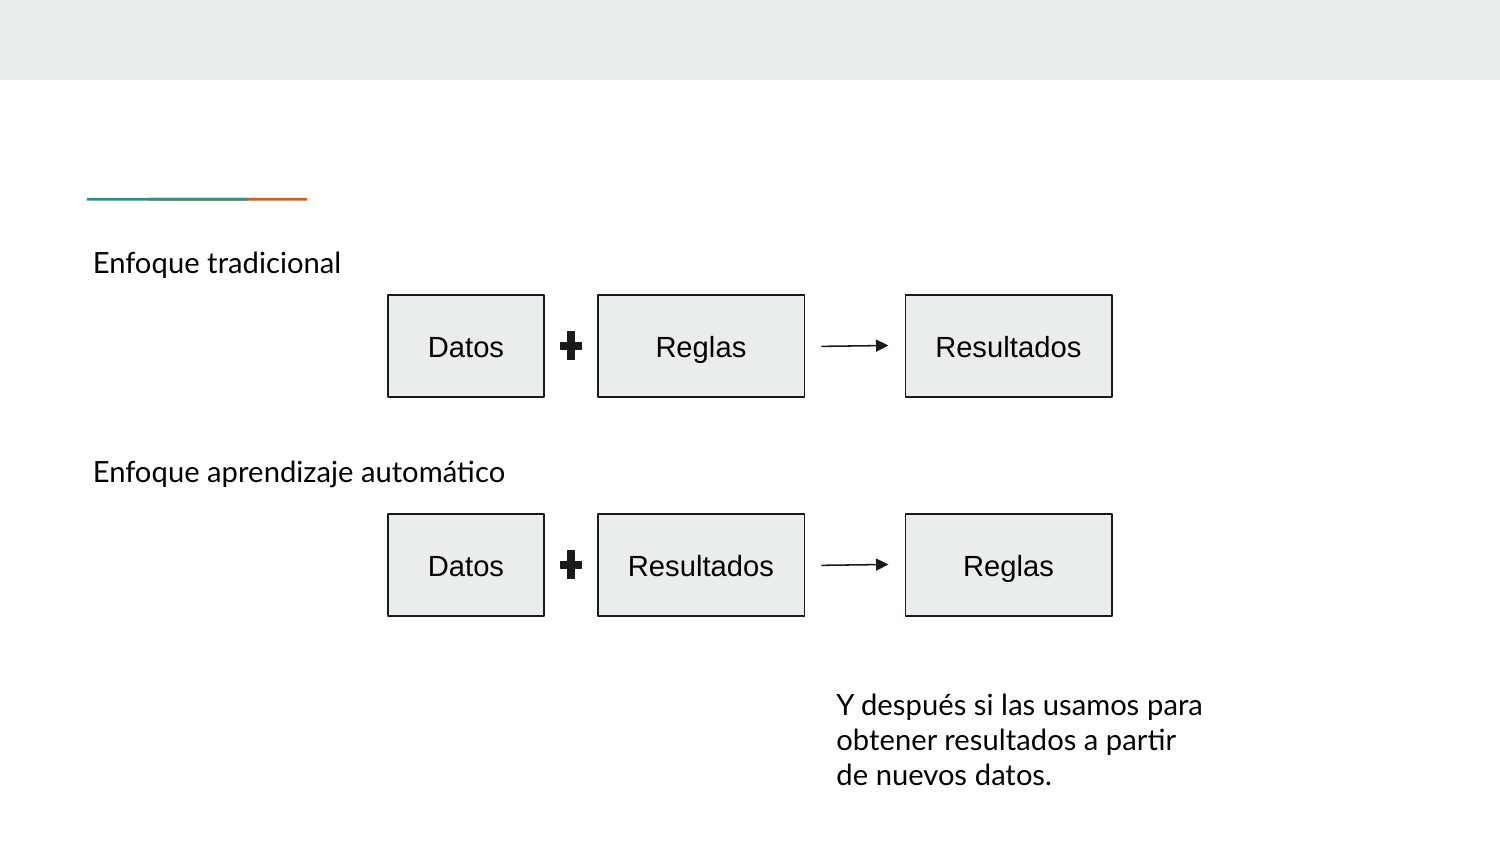

Enfoque tradicional
Datos
Reglas
Resultados

Enfoque aprendizaje automático
Datos
Resultados
Reglas

Y después si las usamos para obtener resultados a partir de nuevos datos.